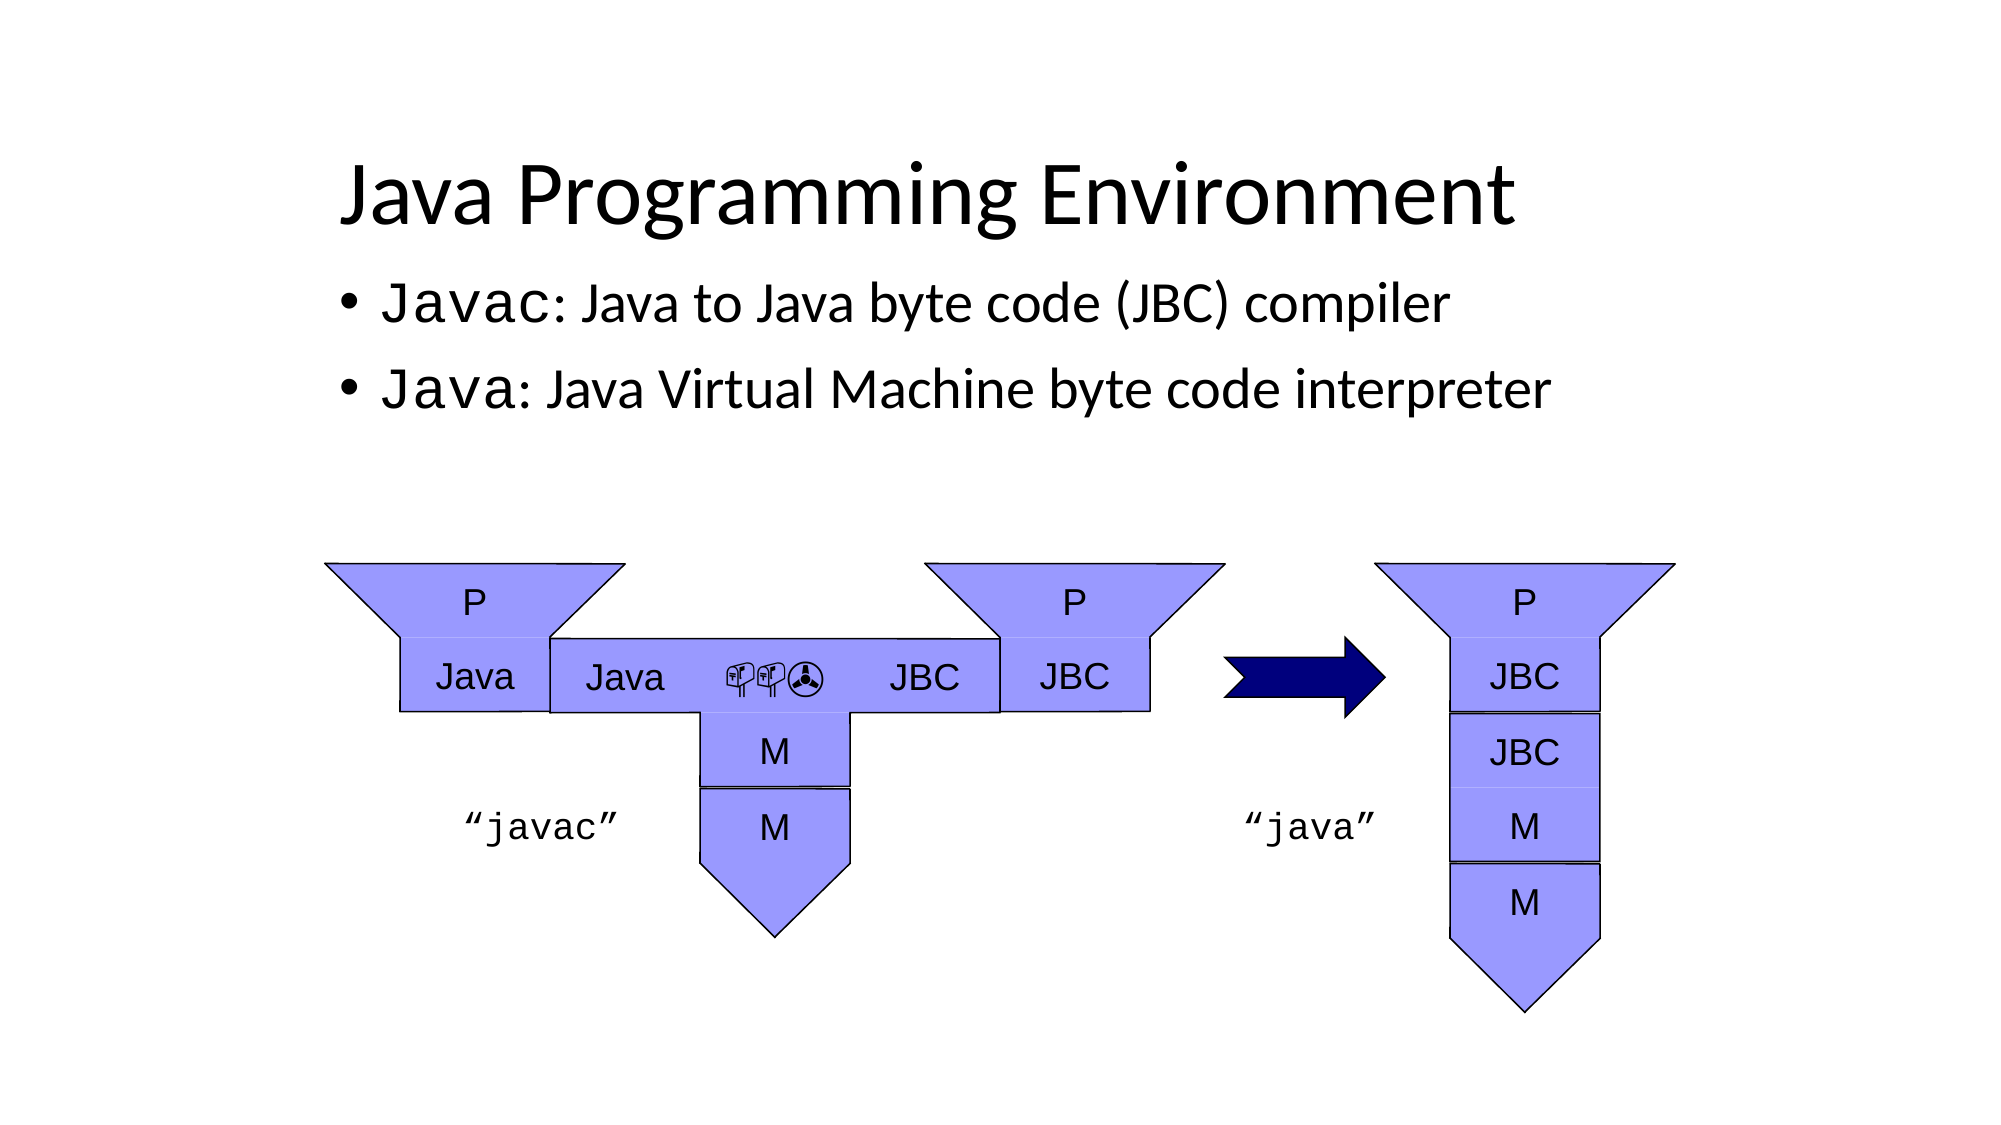

# Java Programming Environment
Javac: Java to Java byte code (JBC) compiler
Java: Java Virtual Machine byte code interpreter

P

Java

P

JBC

P

JBC

Java

📫📫✇

JBC

M

JBC

M

M

“javac”
“java”

M